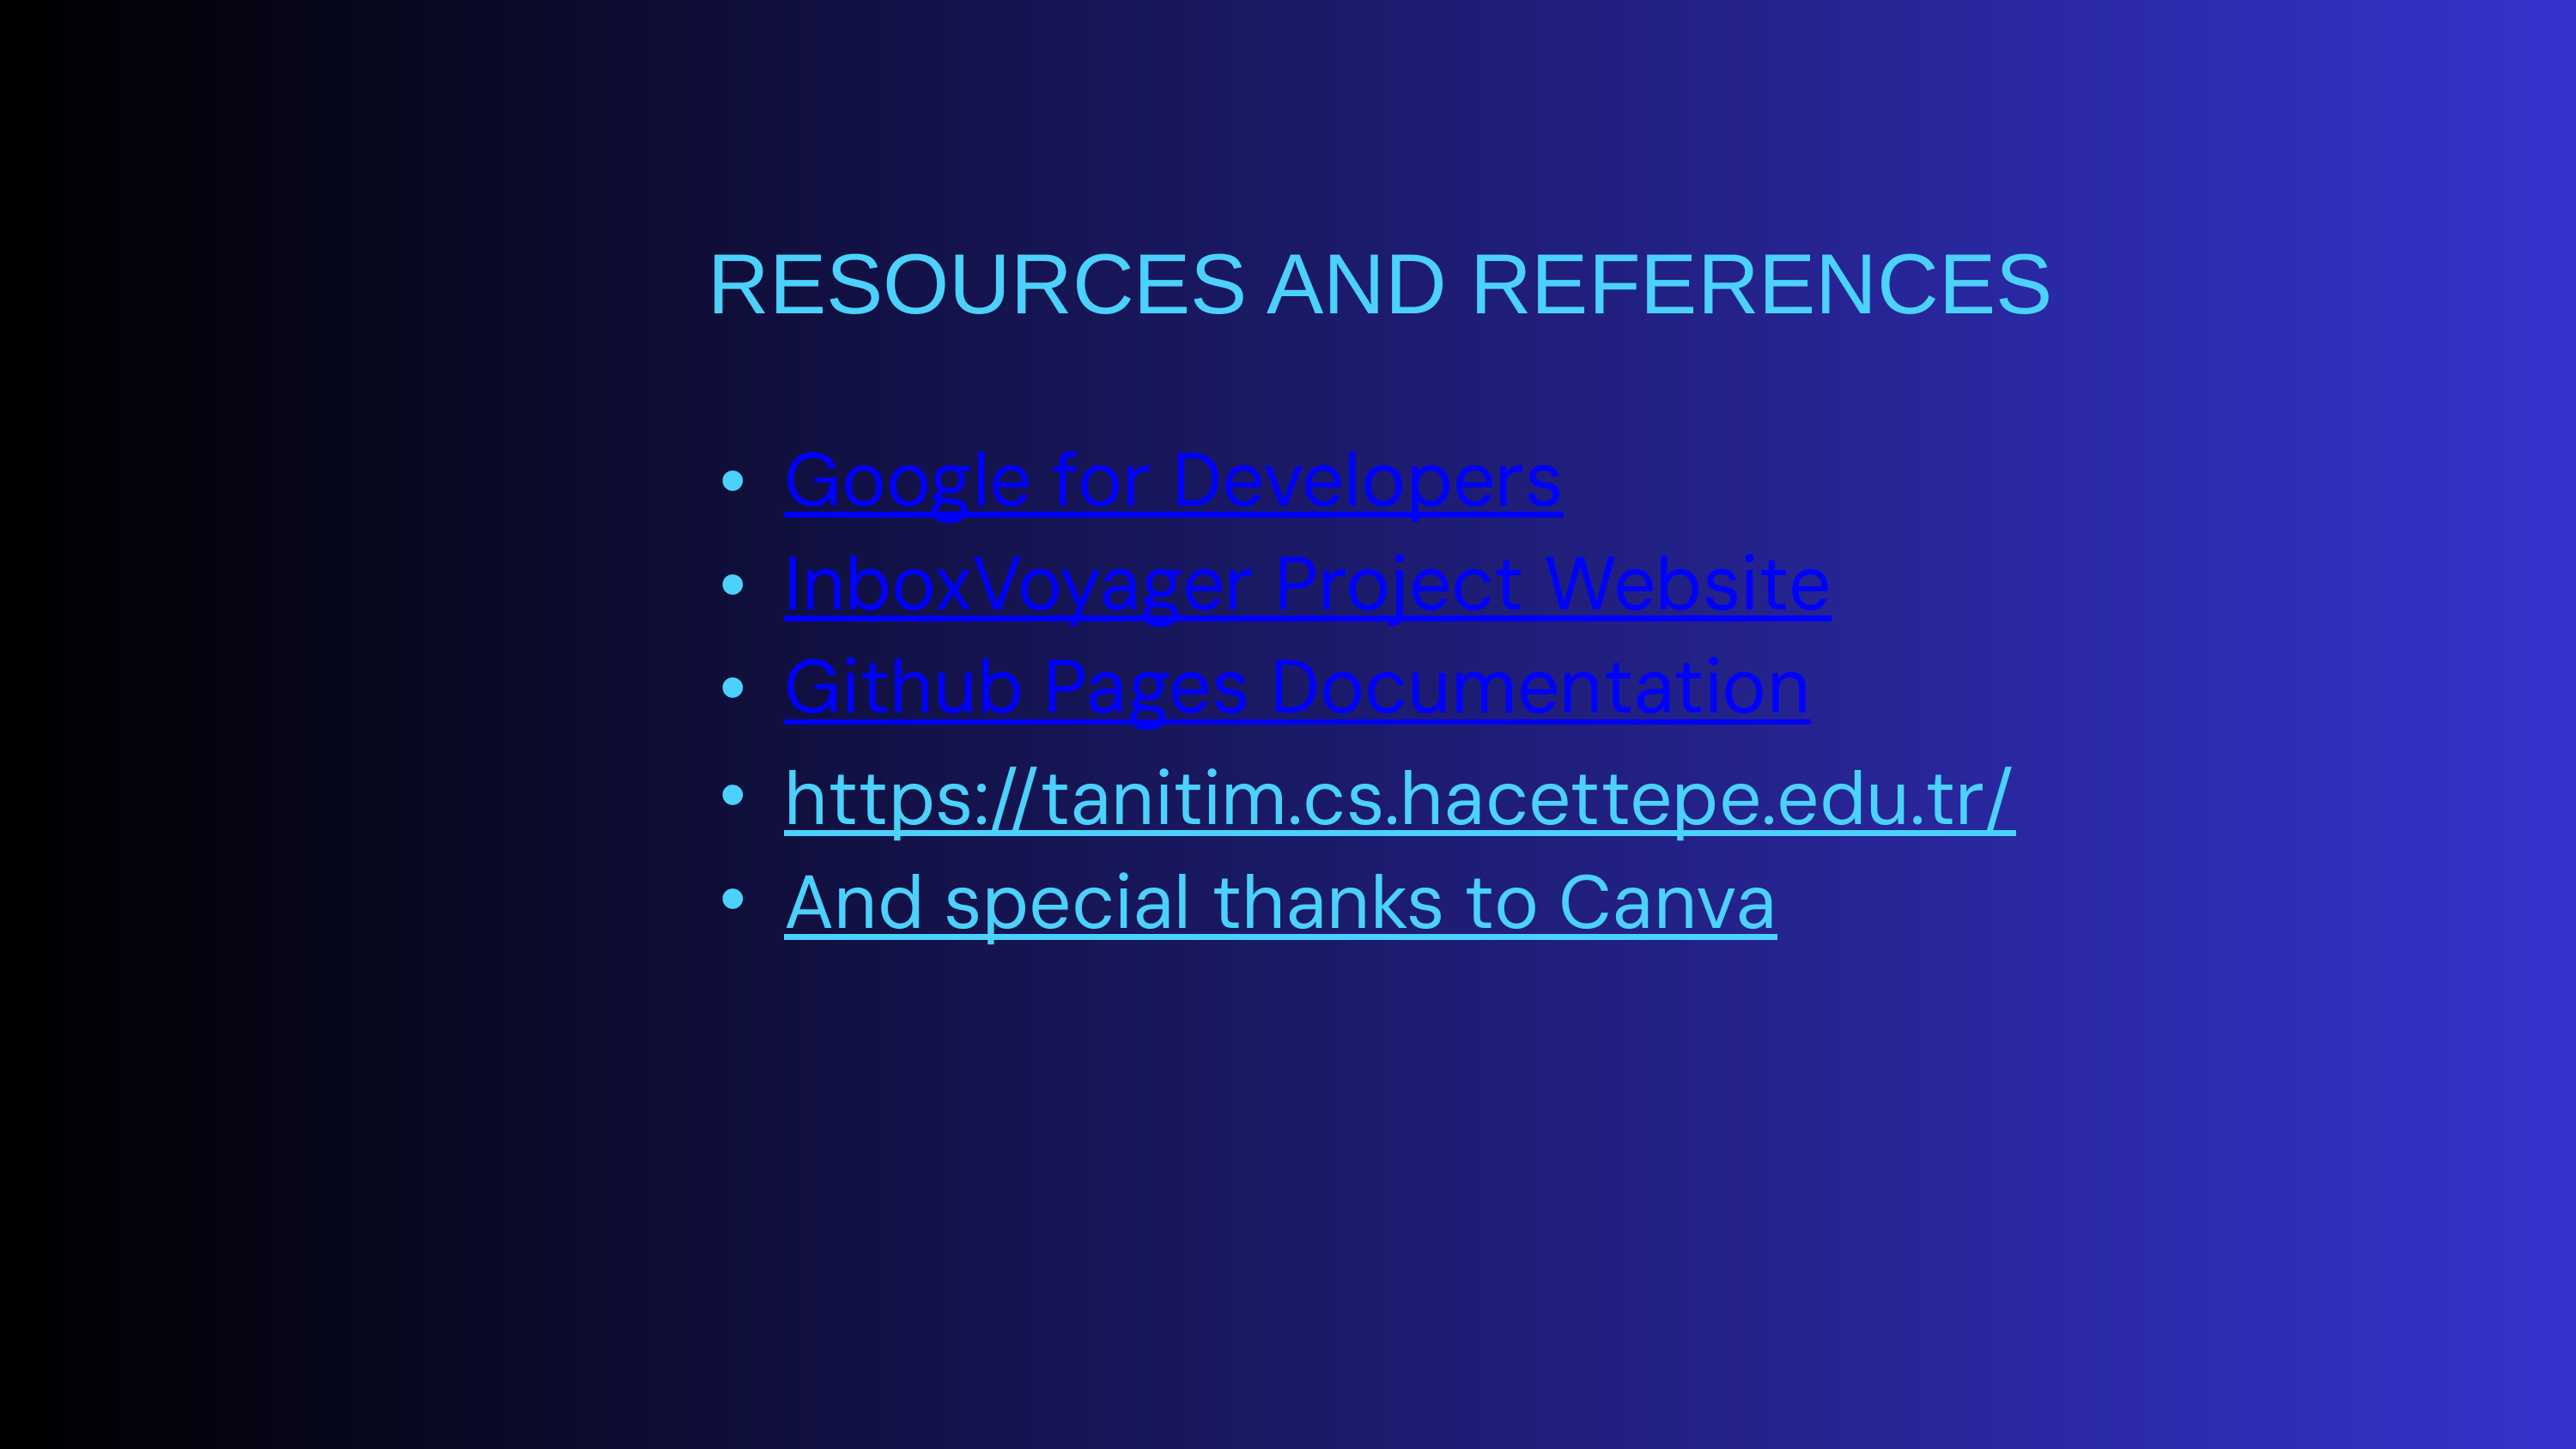

RESOURCES AND REFERENCES
Google for Developers
InboxVoyager Project Website
Github Pages Documentation
https://tanitim.cs.hacettepe.edu.tr/
And special thanks to Canva